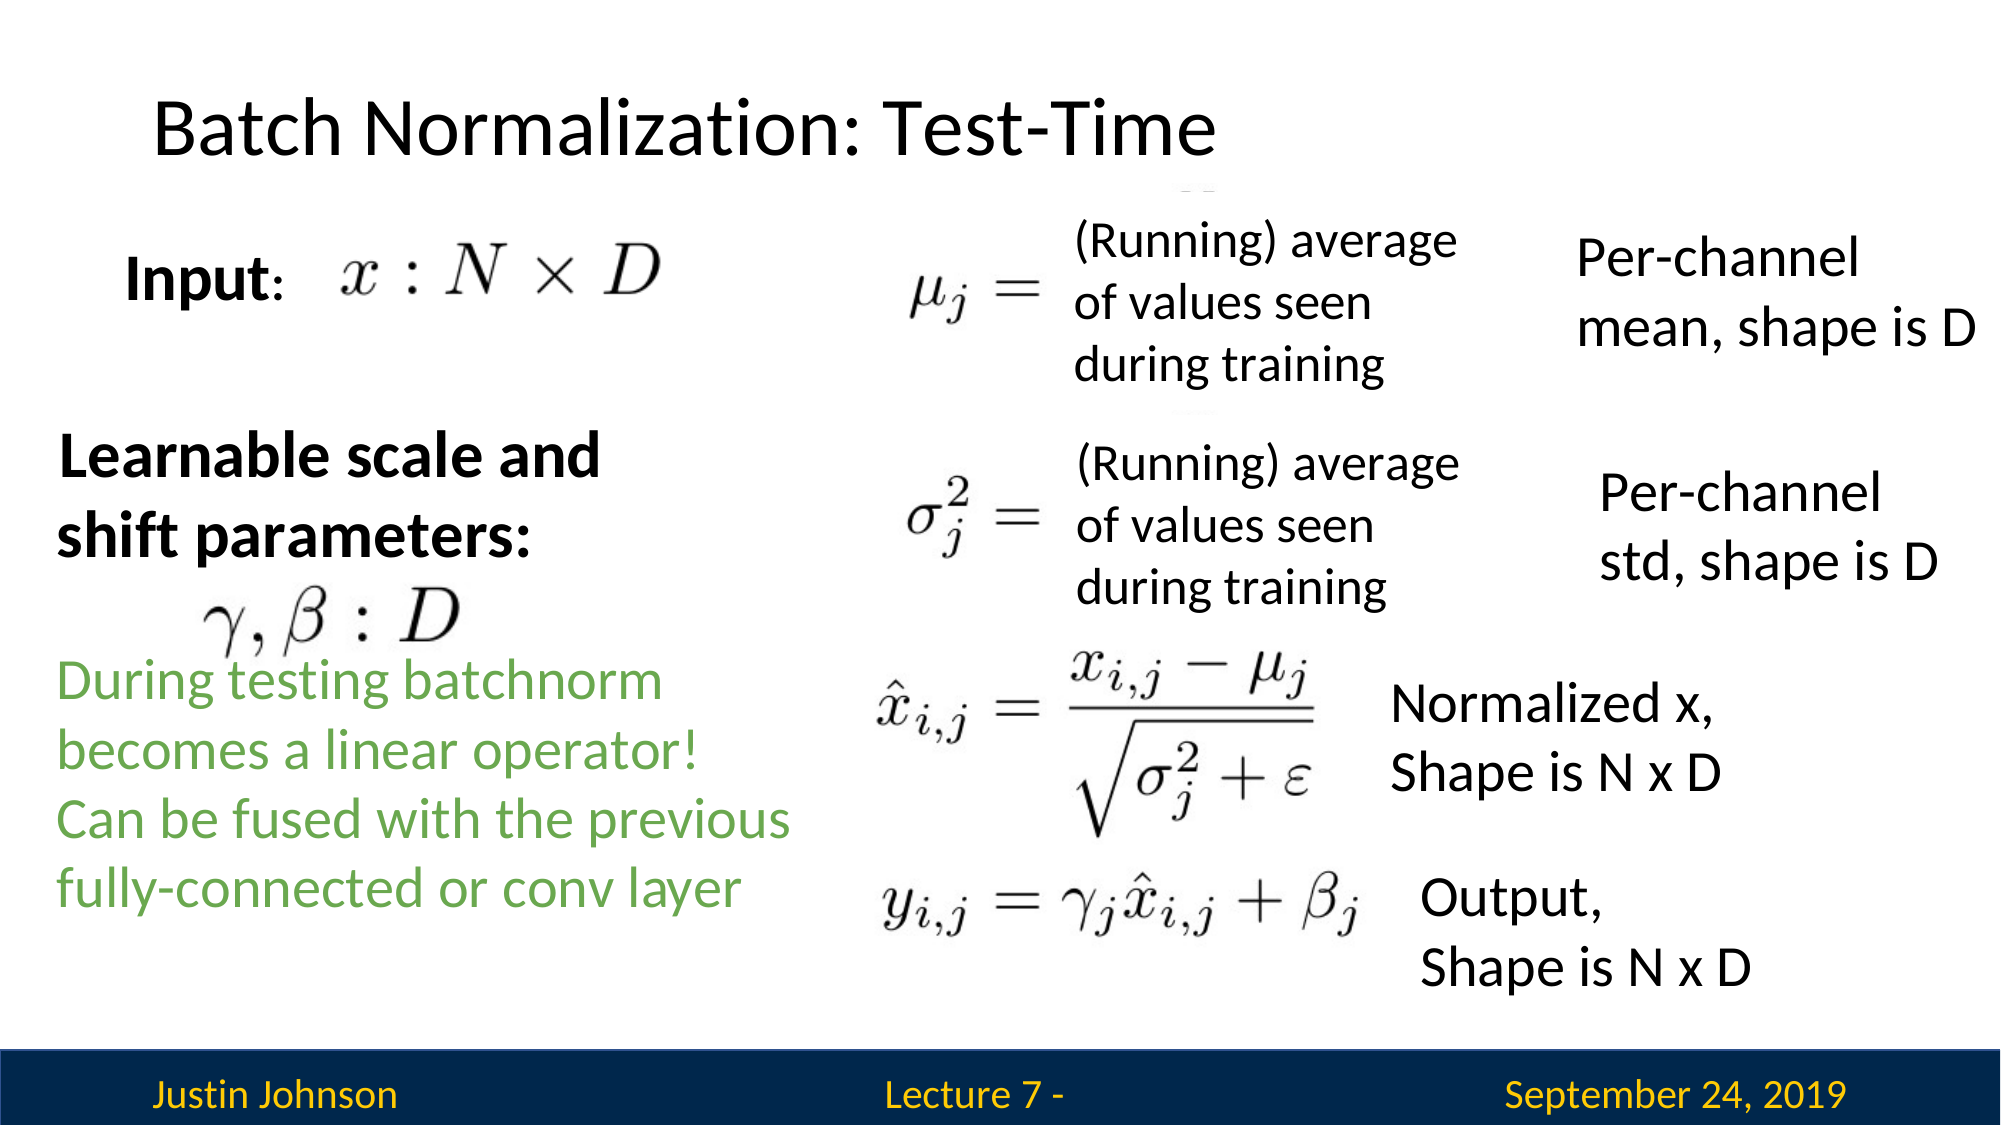

# Batch Normalization: Test-Time

(Running) average of values seen during training
Per-channel mean, shape is D

Input:

Learnable scale and shift parameters:

During testing batchnorm becomes a linear operator! Can be fused with the previous fully-connected or conv layer

(Running) average of values seen during training
Per-channel std, shape is D

Normalized x, Shape is N x D

Output, Shape is N x D
Justin Johnson
September 24, 2019
Lecture 7 - 206